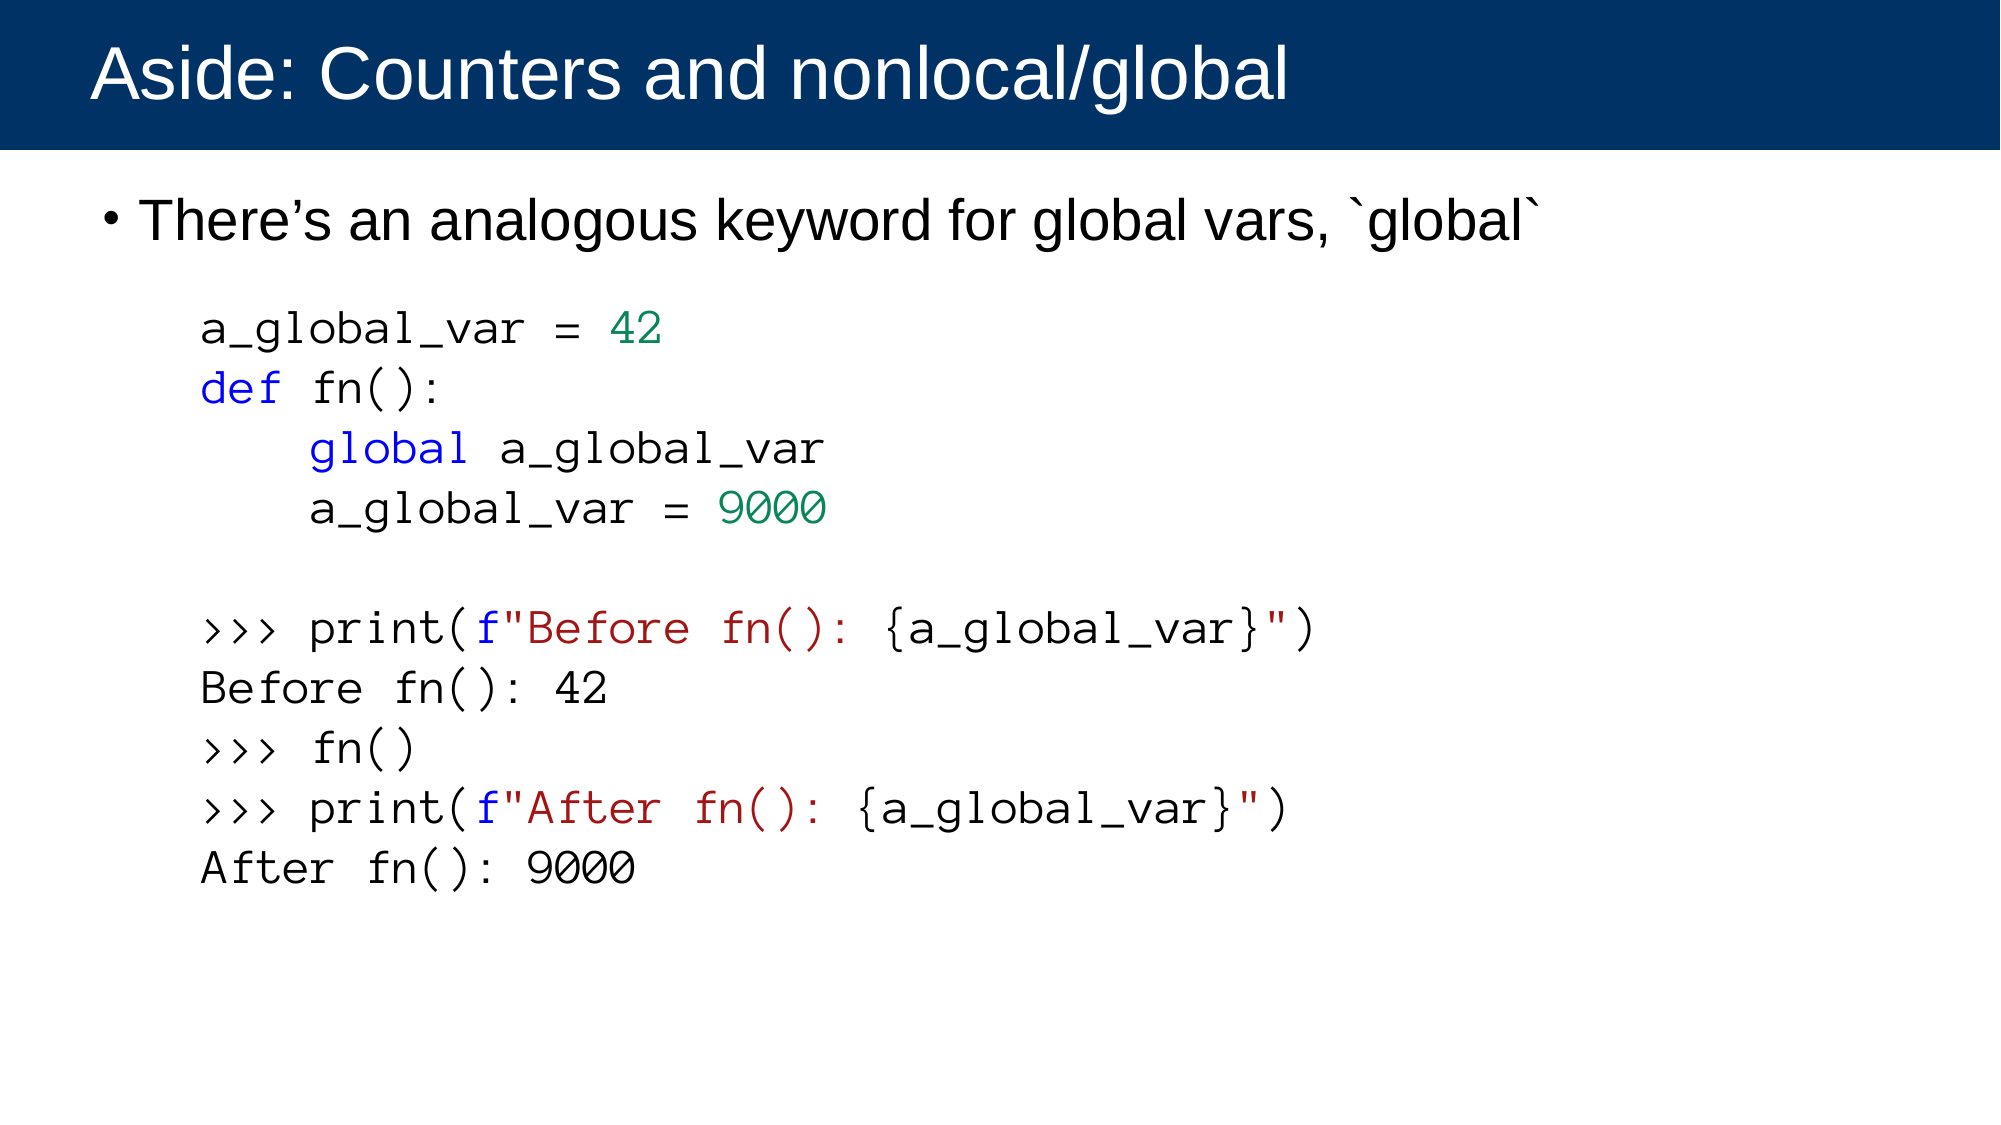

# Aside: Counters and nonlocal/global
 There’s an analogous keyword for global vars, `global`
a_global_var = 42
def fn():
    global a_global_var
    a_global_var = 9000
>>> print(f"Before fn(): {a_global_var}")
Before fn(): 42
>>> fn()
>>> print(f"After fn(): {a_global_var}")
After fn(): 9000